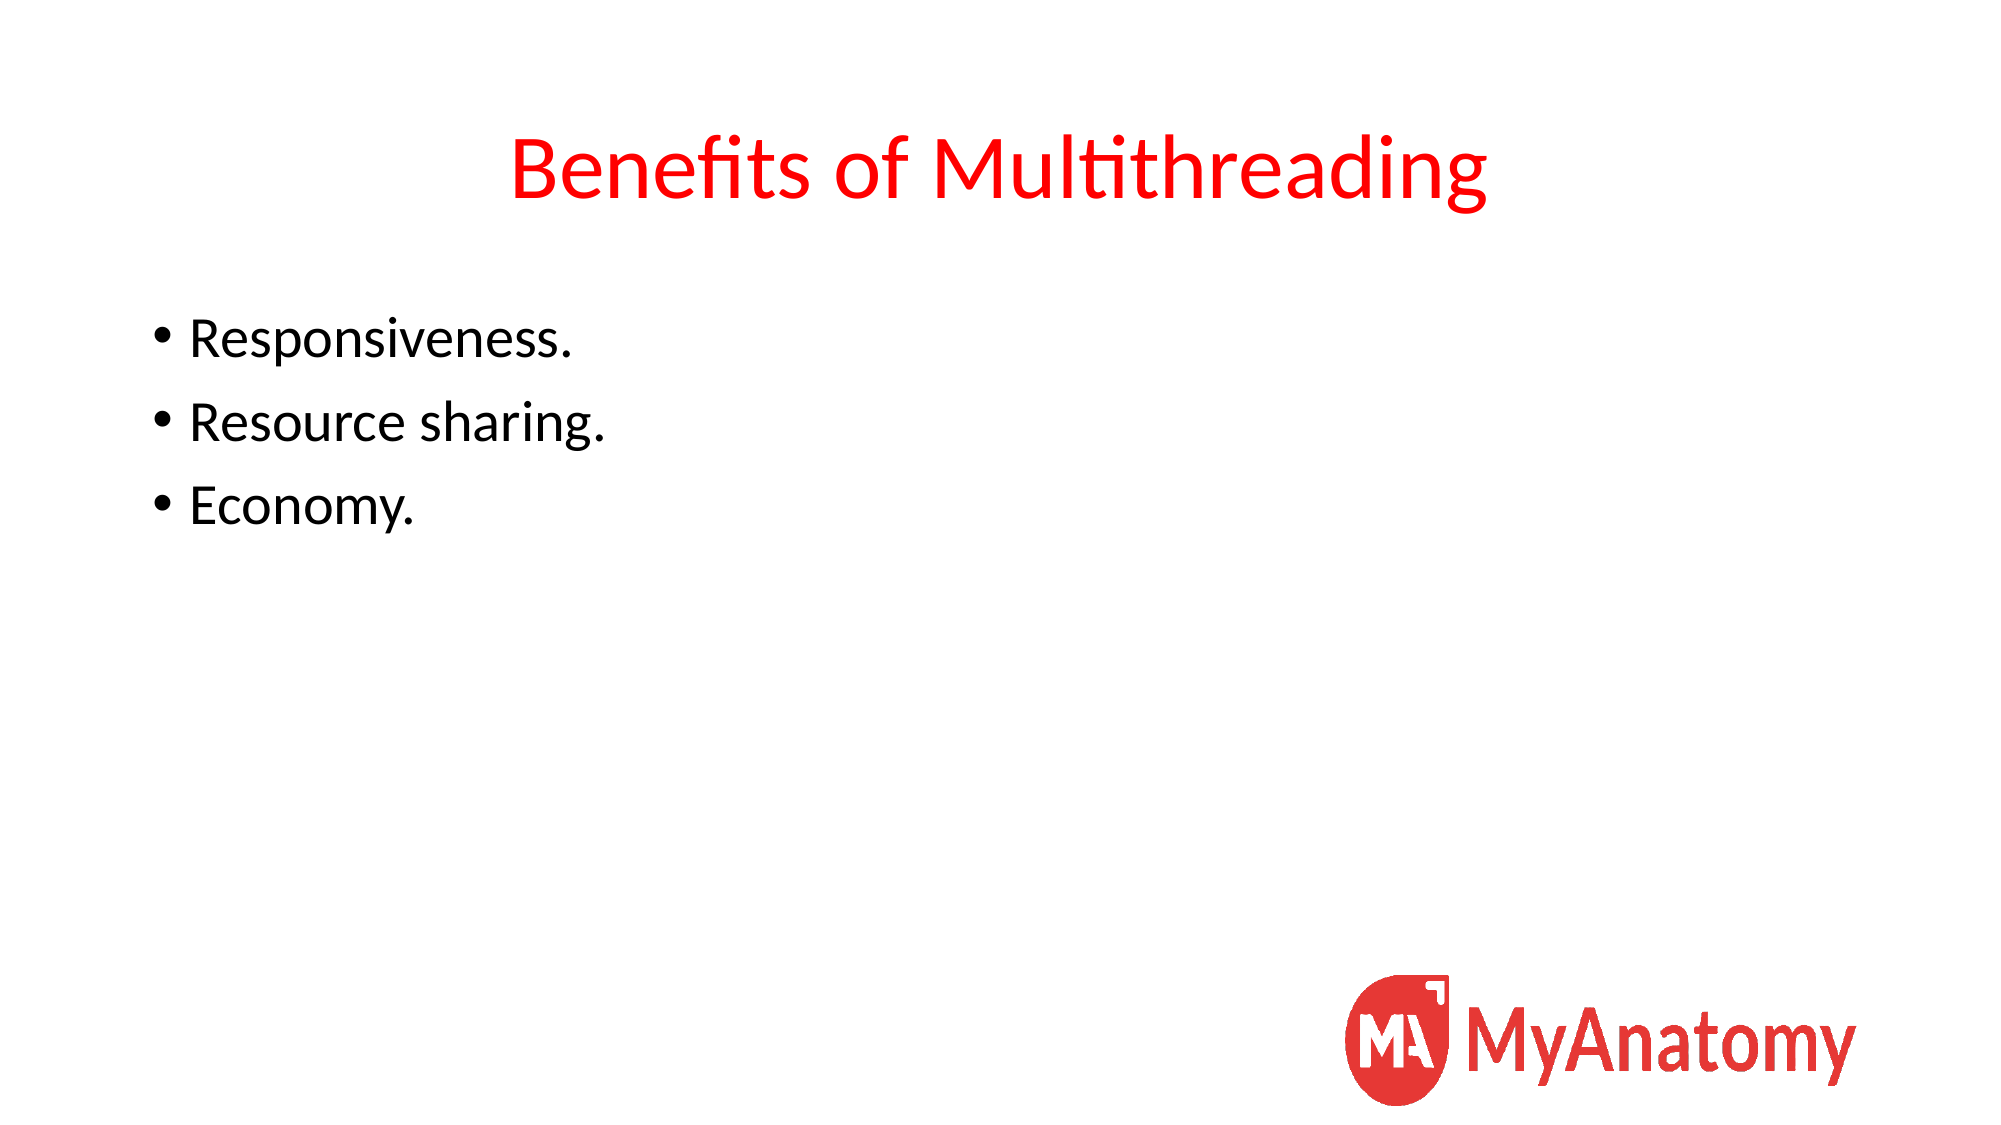

# Benefits of Multithreading
Responsiveness.
Resource sharing.
Economy.